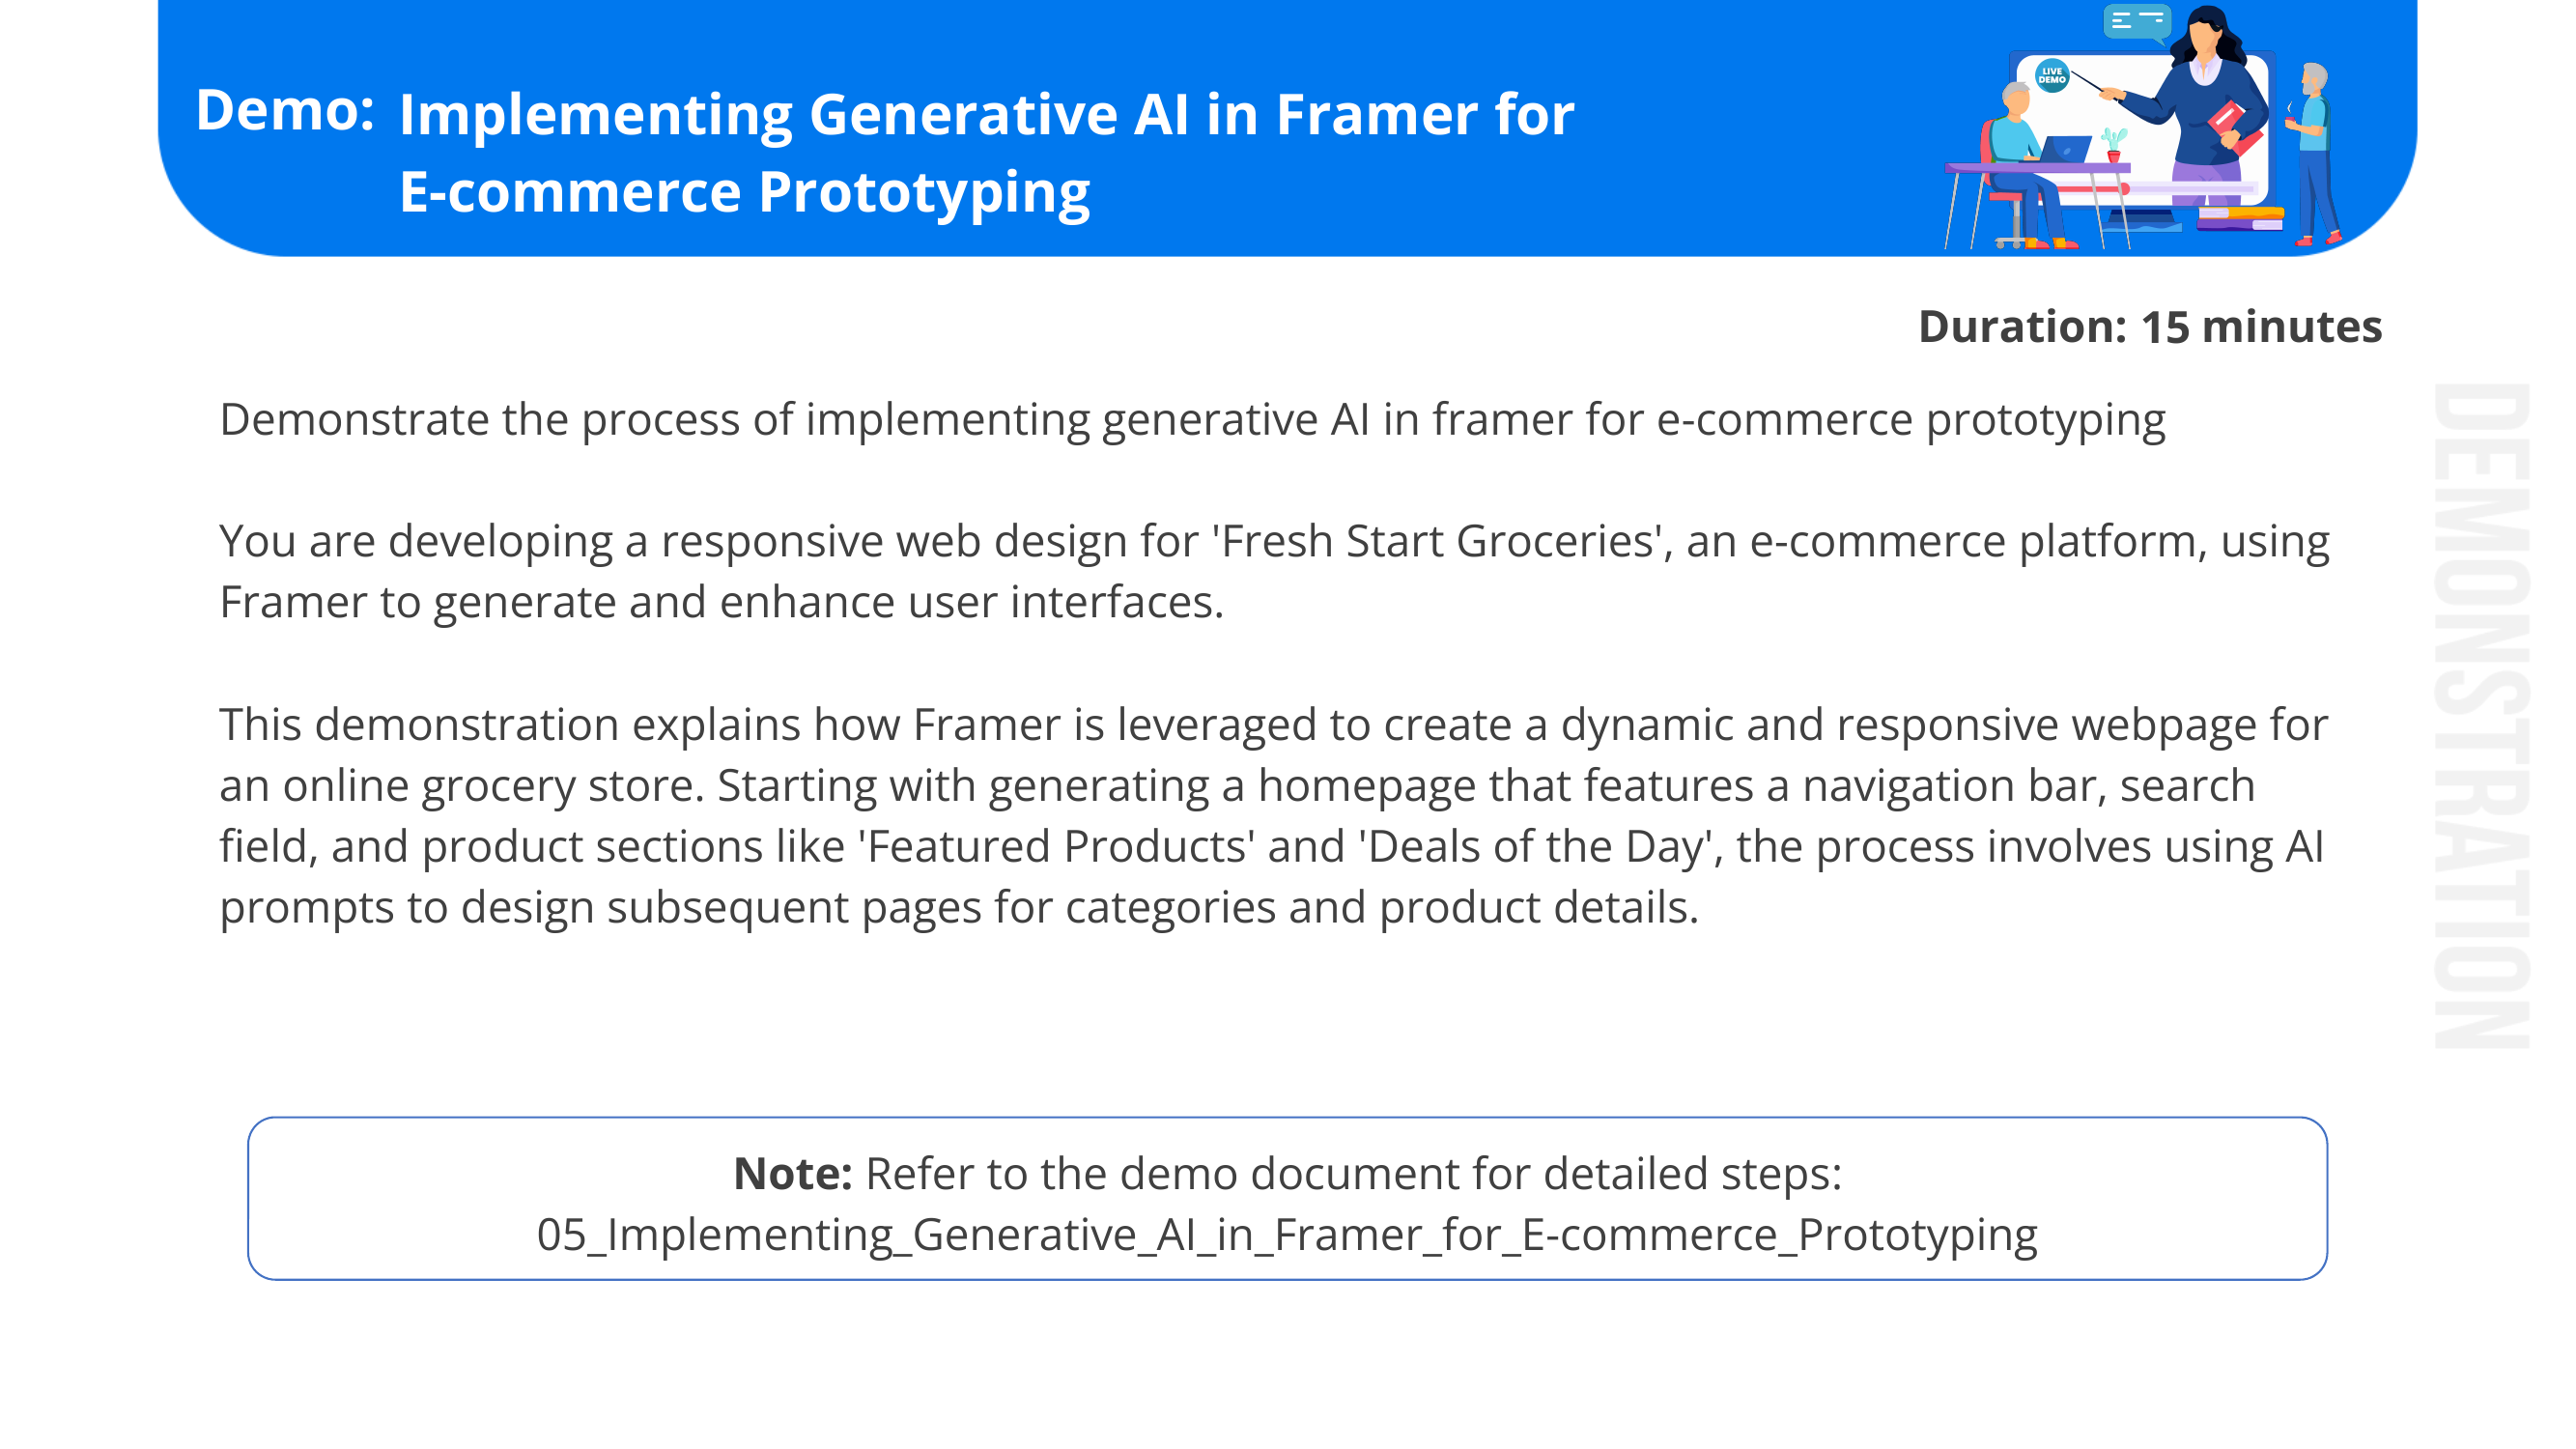

# Implementing Generative AI in Framer for E-commerce Prototyping
15
Demonstrate the process of implementing generative AI in framer for e-commerce prototyping

You are developing a responsive web design for 'Fresh Start Groceries', an e-commerce platform, using Framer to generate and enhance user interfaces.

This demonstration explains how Framer is leveraged to create a dynamic and responsive webpage for an online grocery store. Starting with generating a homepage that features a navigation bar, search field, and product sections like 'Featured Products' and 'Deals of the Day', the process involves using AI prompts to design subsequent pages for categories and product details.

Note: Refer to the demo document for detailed steps:
05_Implementing_Generative_AI_in_Framer_for_E-commerce_Prototyping